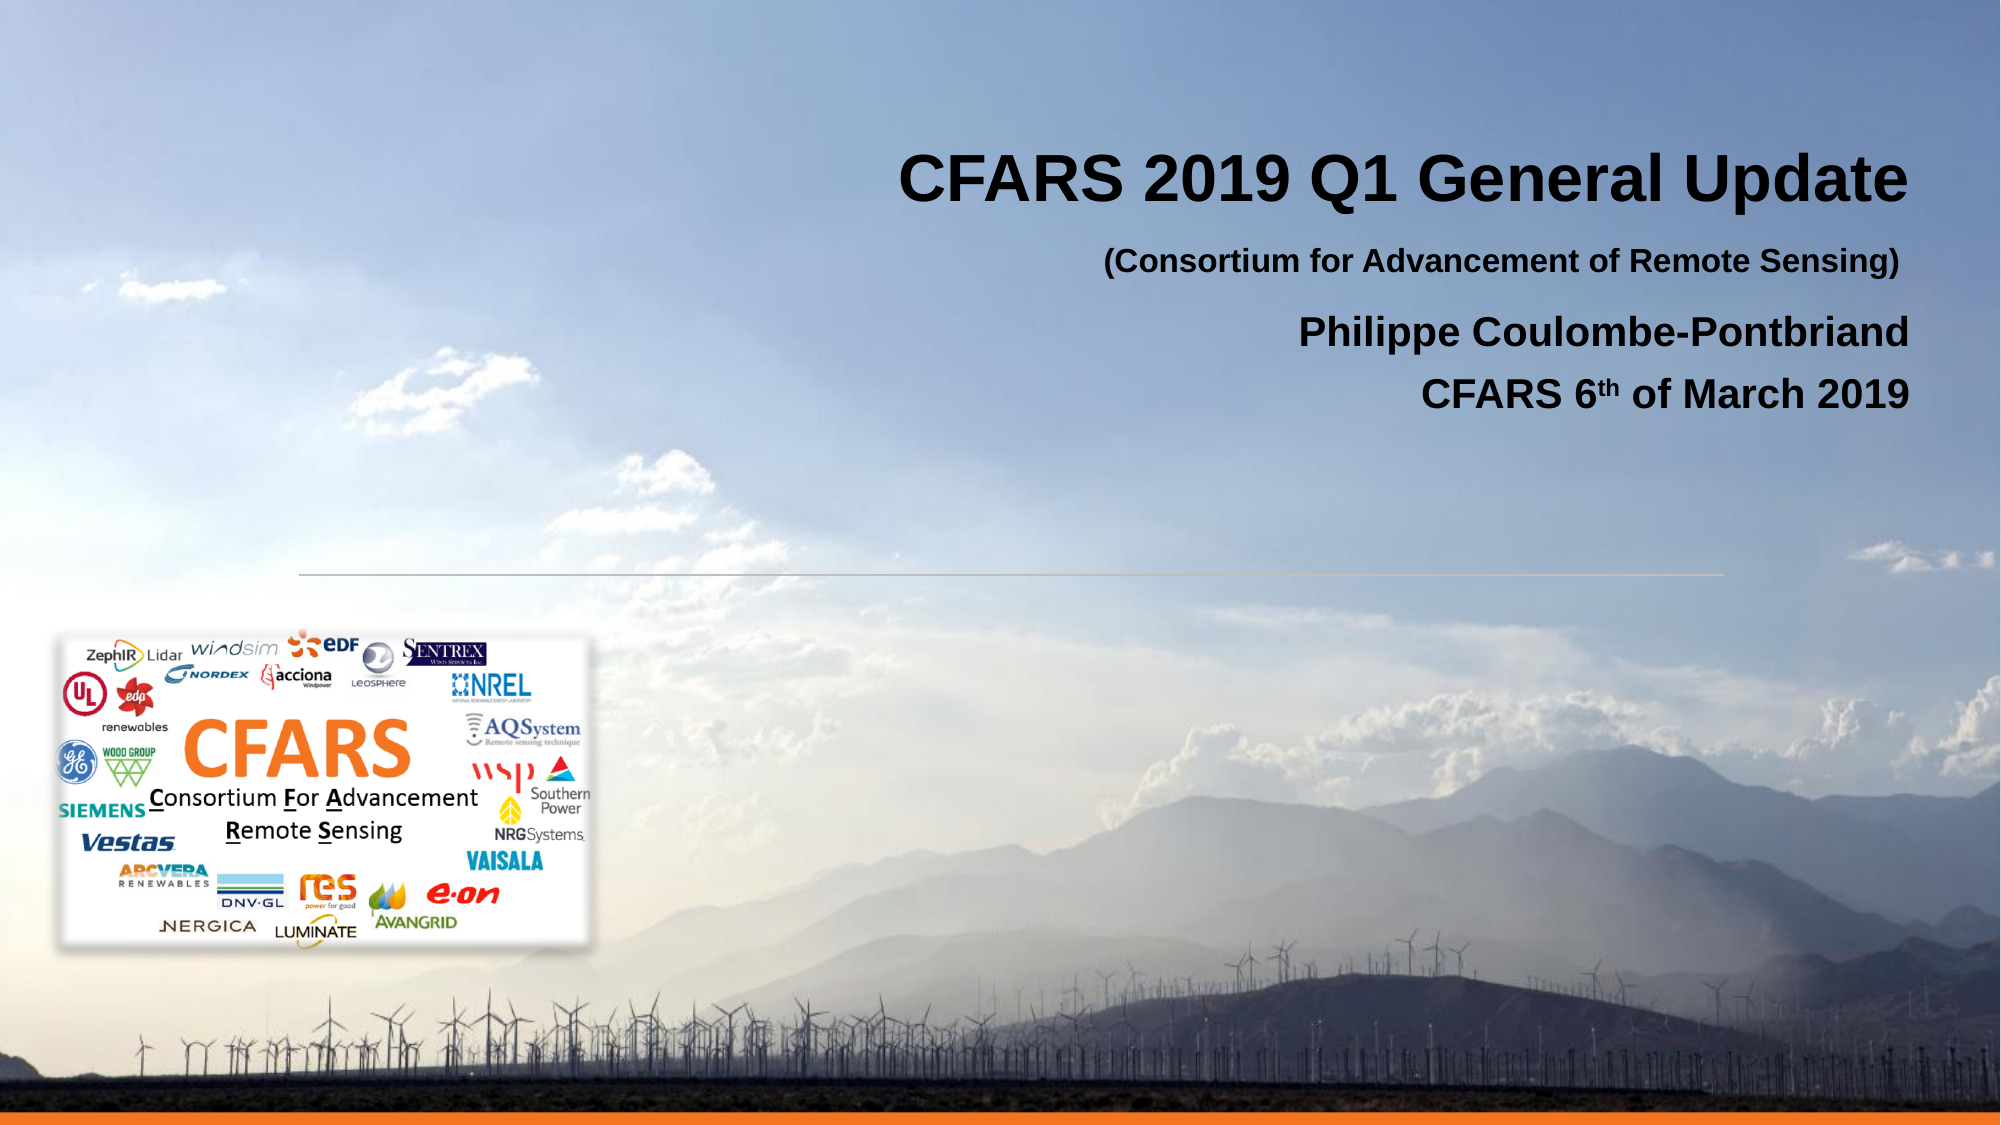

CFARS 2019 Q1 General Update
(Consortium for Advancement of Remote Sensing)
Philippe Coulombe-Pontbriand
CFARS 6th of March 2019